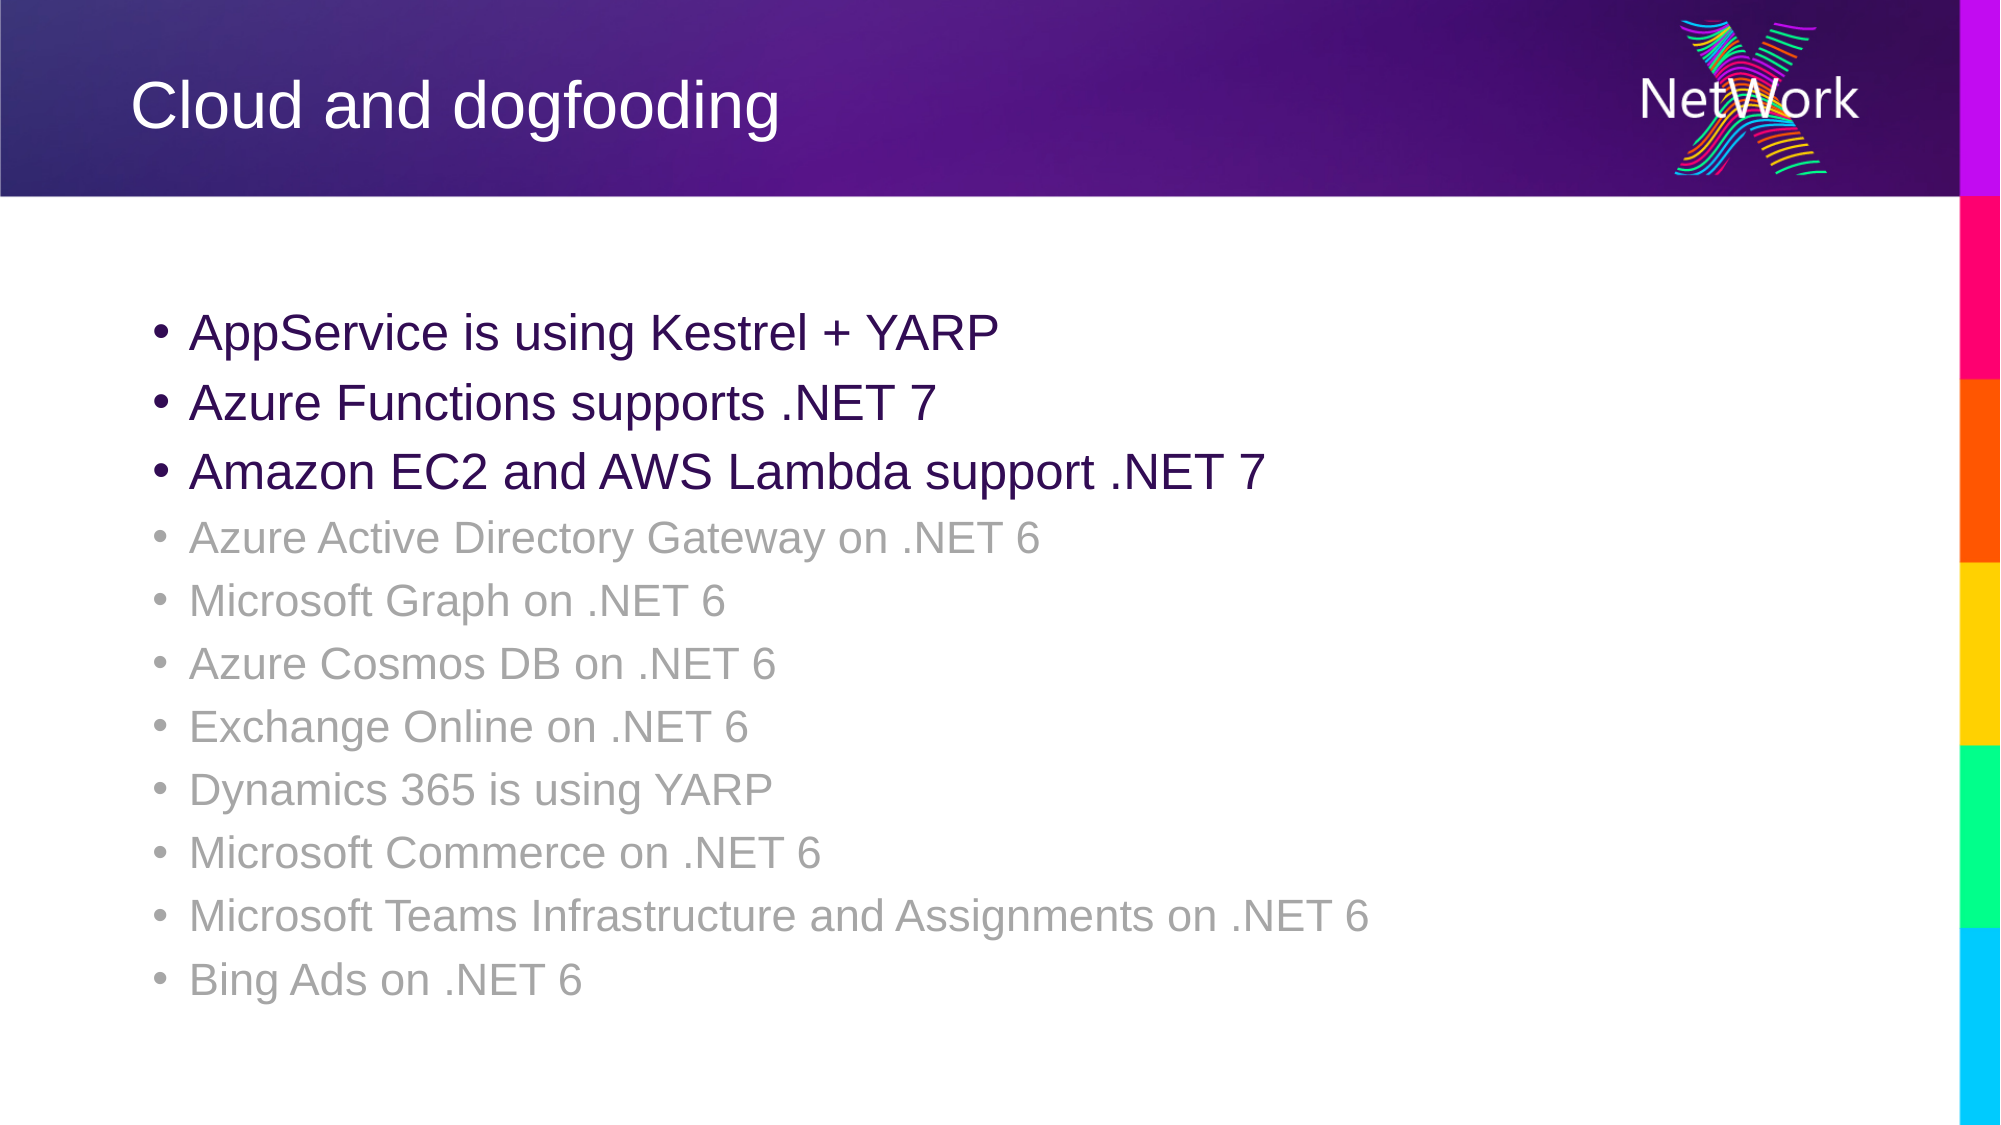

# Cloud and dogfooding
AppService is using Kestrel + YARP
Azure Functions supports .NET 7
Amazon EC2 and AWS Lambda support .NET 7
Azure Active Directory Gateway on .NET 6
Microsoft Graph on .NET 6
Azure Cosmos DB on .NET 6
Exchange Online on .NET 6
Dynamics 365 is using YARP
Microsoft Commerce on .NET 6
Microsoft Teams Infrastructure and Assignments on .NET 6
Bing Ads on .NET 6